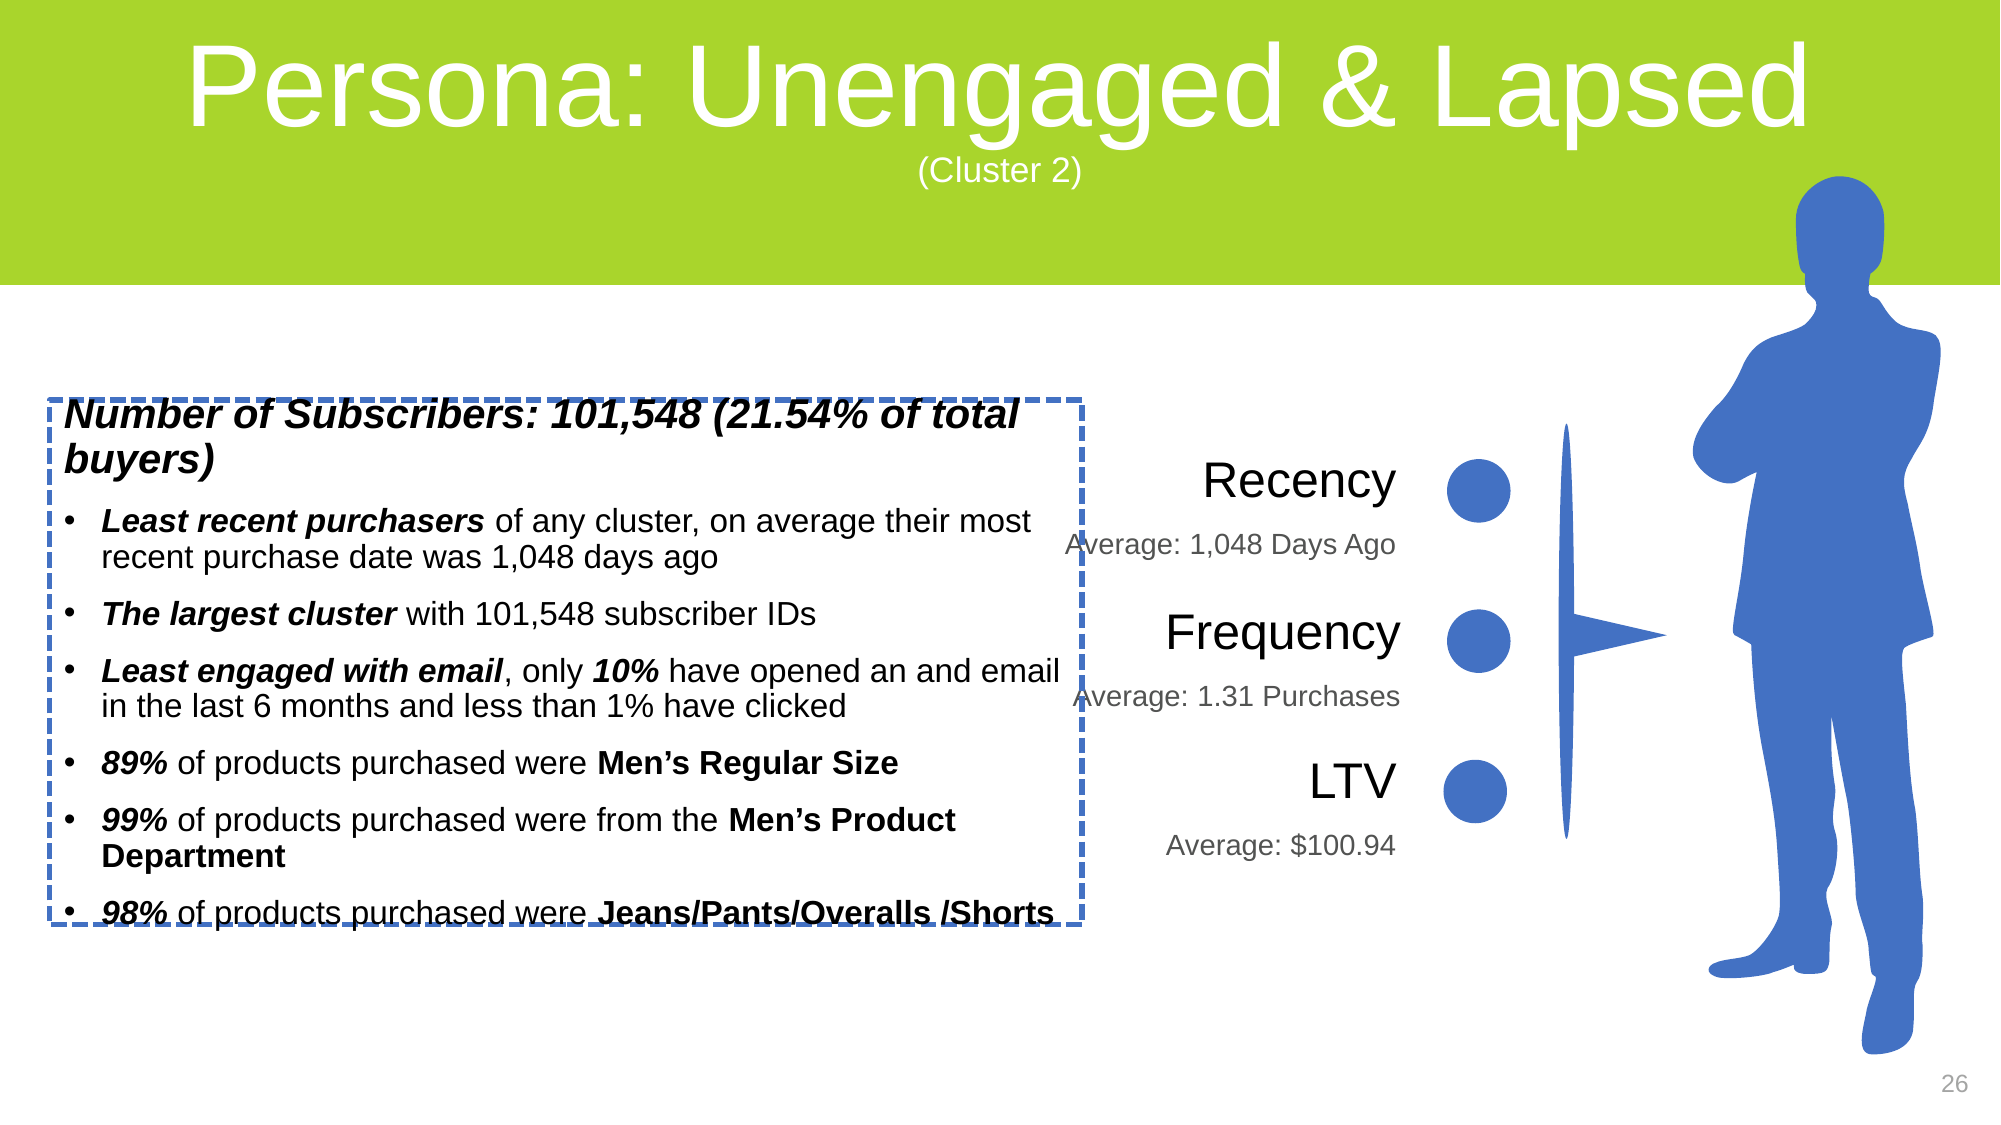

Persona: Unengaged & Lapsed
(Cluster 2)

Number of Subscribers: 101,548 (21.54% of total buyers)
Least recent purchasers of any cluster, on average their most recent purchase date was 1,048 days ago
The largest cluster with 101,548 subscriber IDs
Least engaged with email, only 10% have opened an and email in the last 6 months and less than 1% have clicked
89% of products purchased were Men’s Regular Size
99% of products purchased were from the Men’s Product Department
98% of products purchased were Jeans/Pants/Overalls /Shorts
Recency

Average: 1,048 Days Ago

Frequency

Average: 1.31 Purchases
LTV

Average: $100.94
26